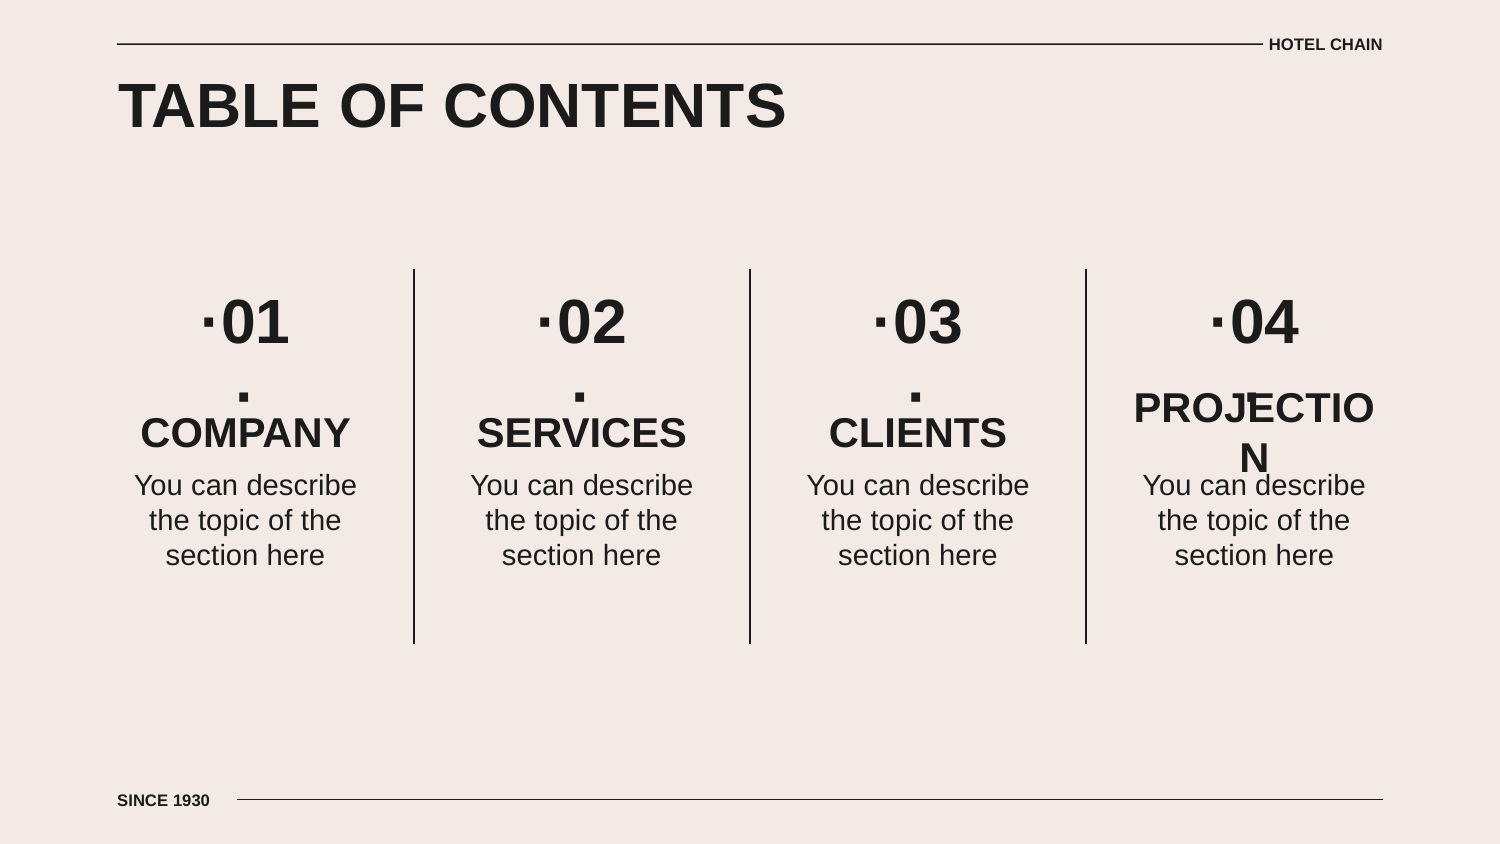

HOTEL CHAIN
TABLE OF CONTENTS
·01·
·02·
# ·03·
·04·
COMPANY
SERVICES
CLIENTS
PROJECTION
You can describe the topic of the section here
You can describe the topic of the section here
You can describe the topic of the section here
You can describe the topic of the section here
SINCE 1930